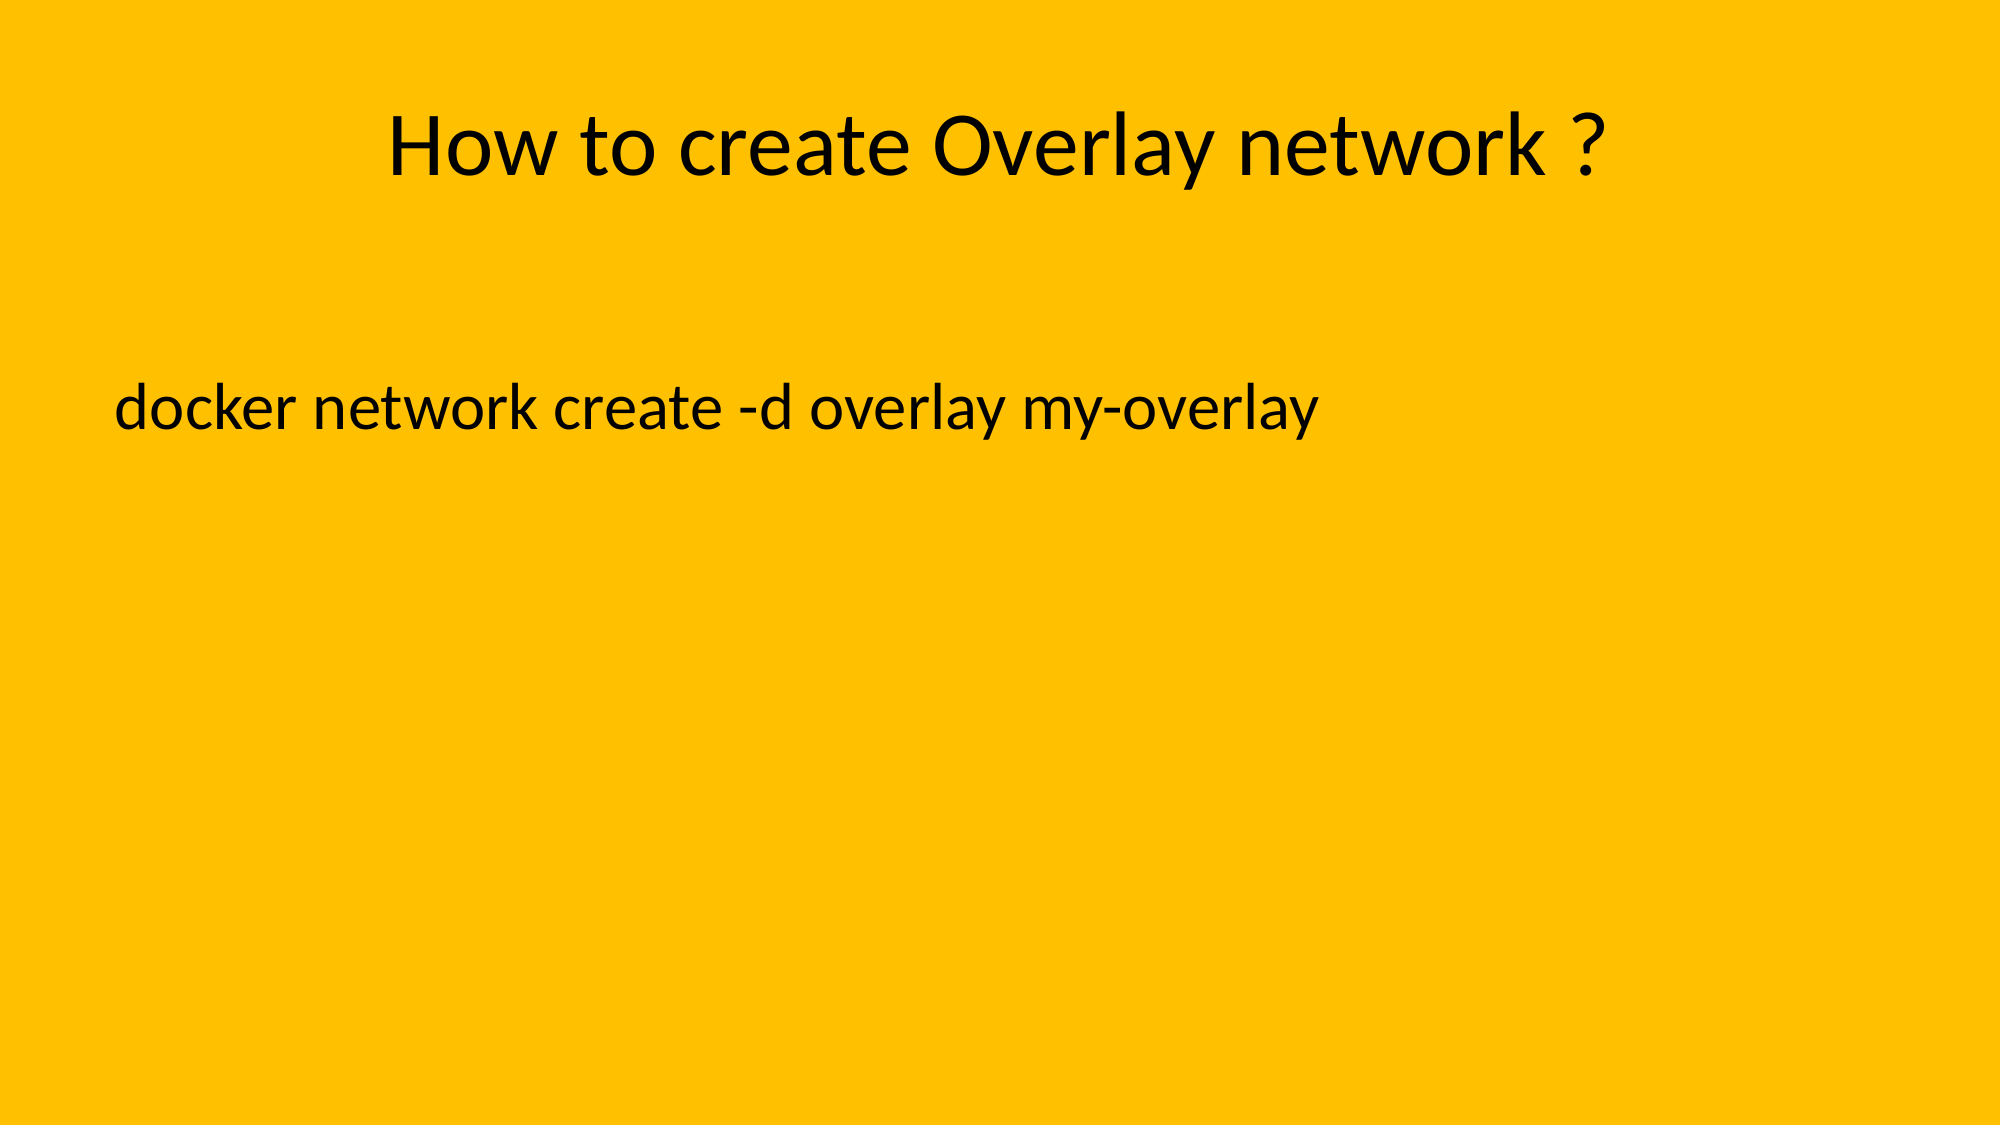

# How to create Overlay network ?

docker network create -d overlay my-overlay